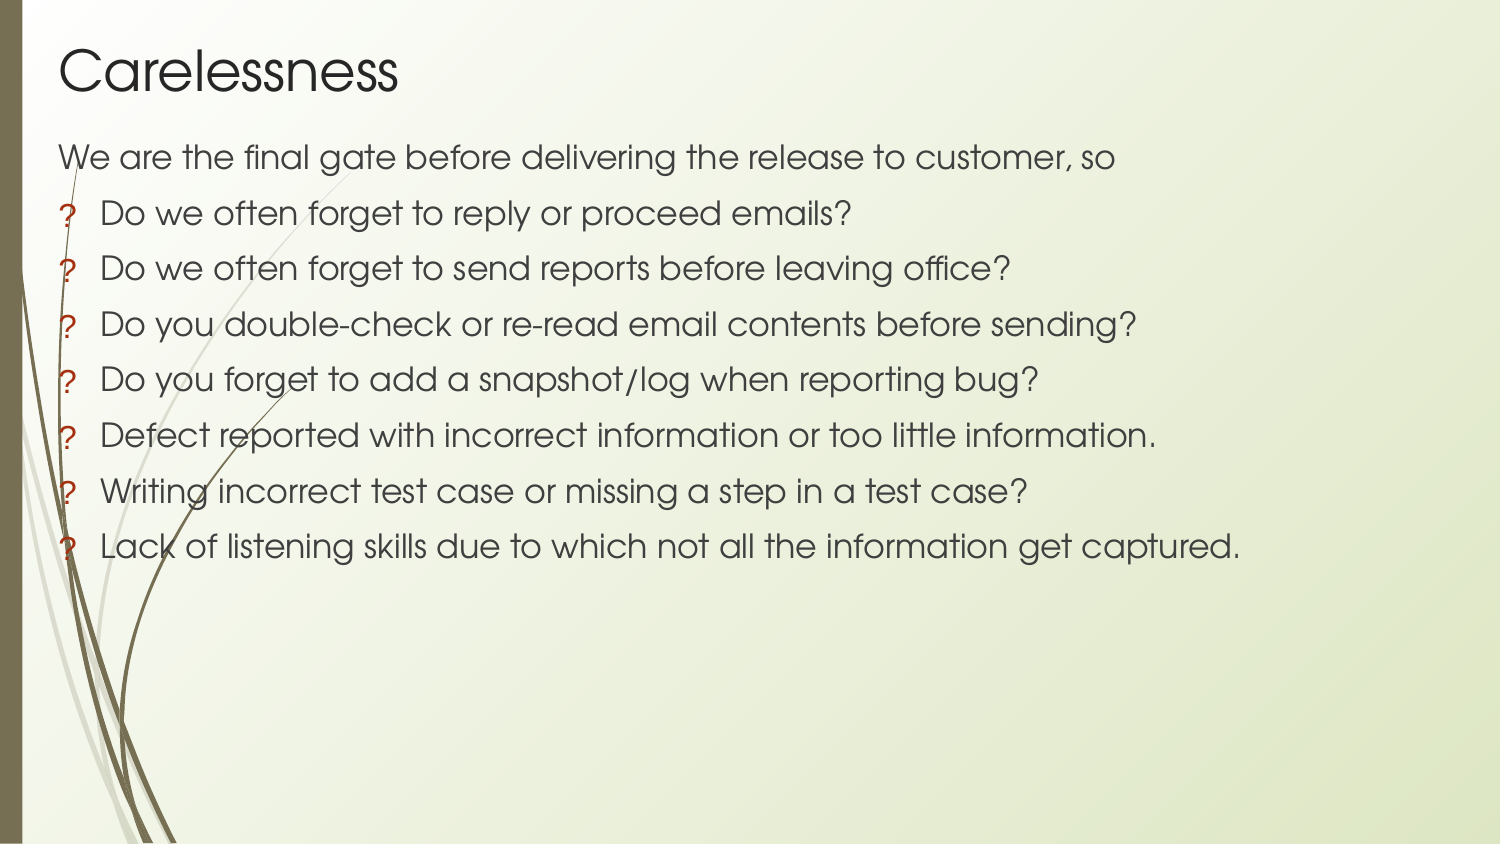

# Carelessness
We are the final gate before delivering the release to customer, so
Do we often forget to reply or proceed emails?
Do we often forget to send reports before leaving office?
Do you double-check or re-read email contents before sending?
Do you forget to add a snapshot/log when reporting bug?
Defect reported with incorrect information or too little information.
Writing incorrect test case or missing a step in a test case?
Lack of listening skills due to which not all the information get captured.